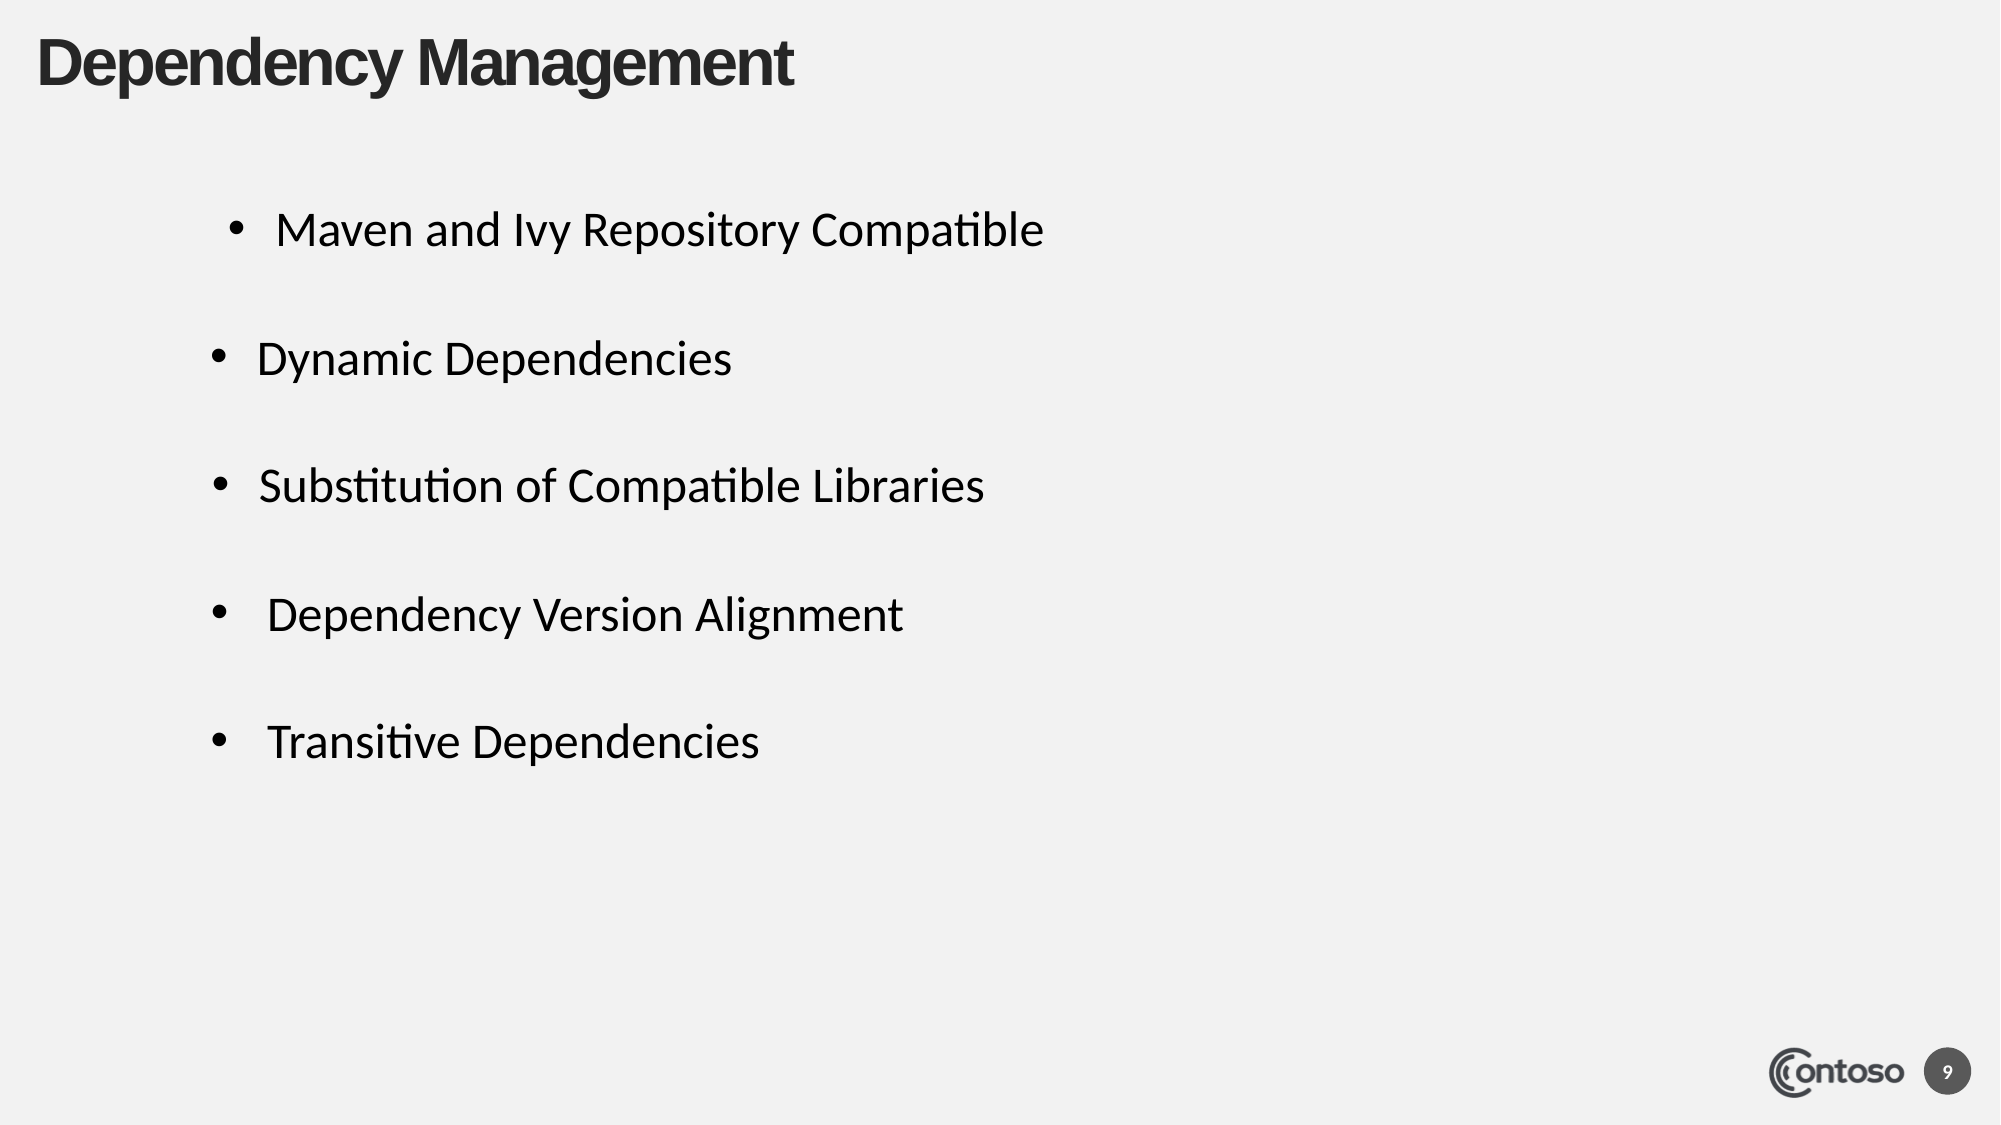

# Dependency Management
Maven and Ivy Repository Compatible
Dynamic Dependencies
Substitution of Compatible Libraries
Dependency Version Alignment
Transitive Dependencies
9